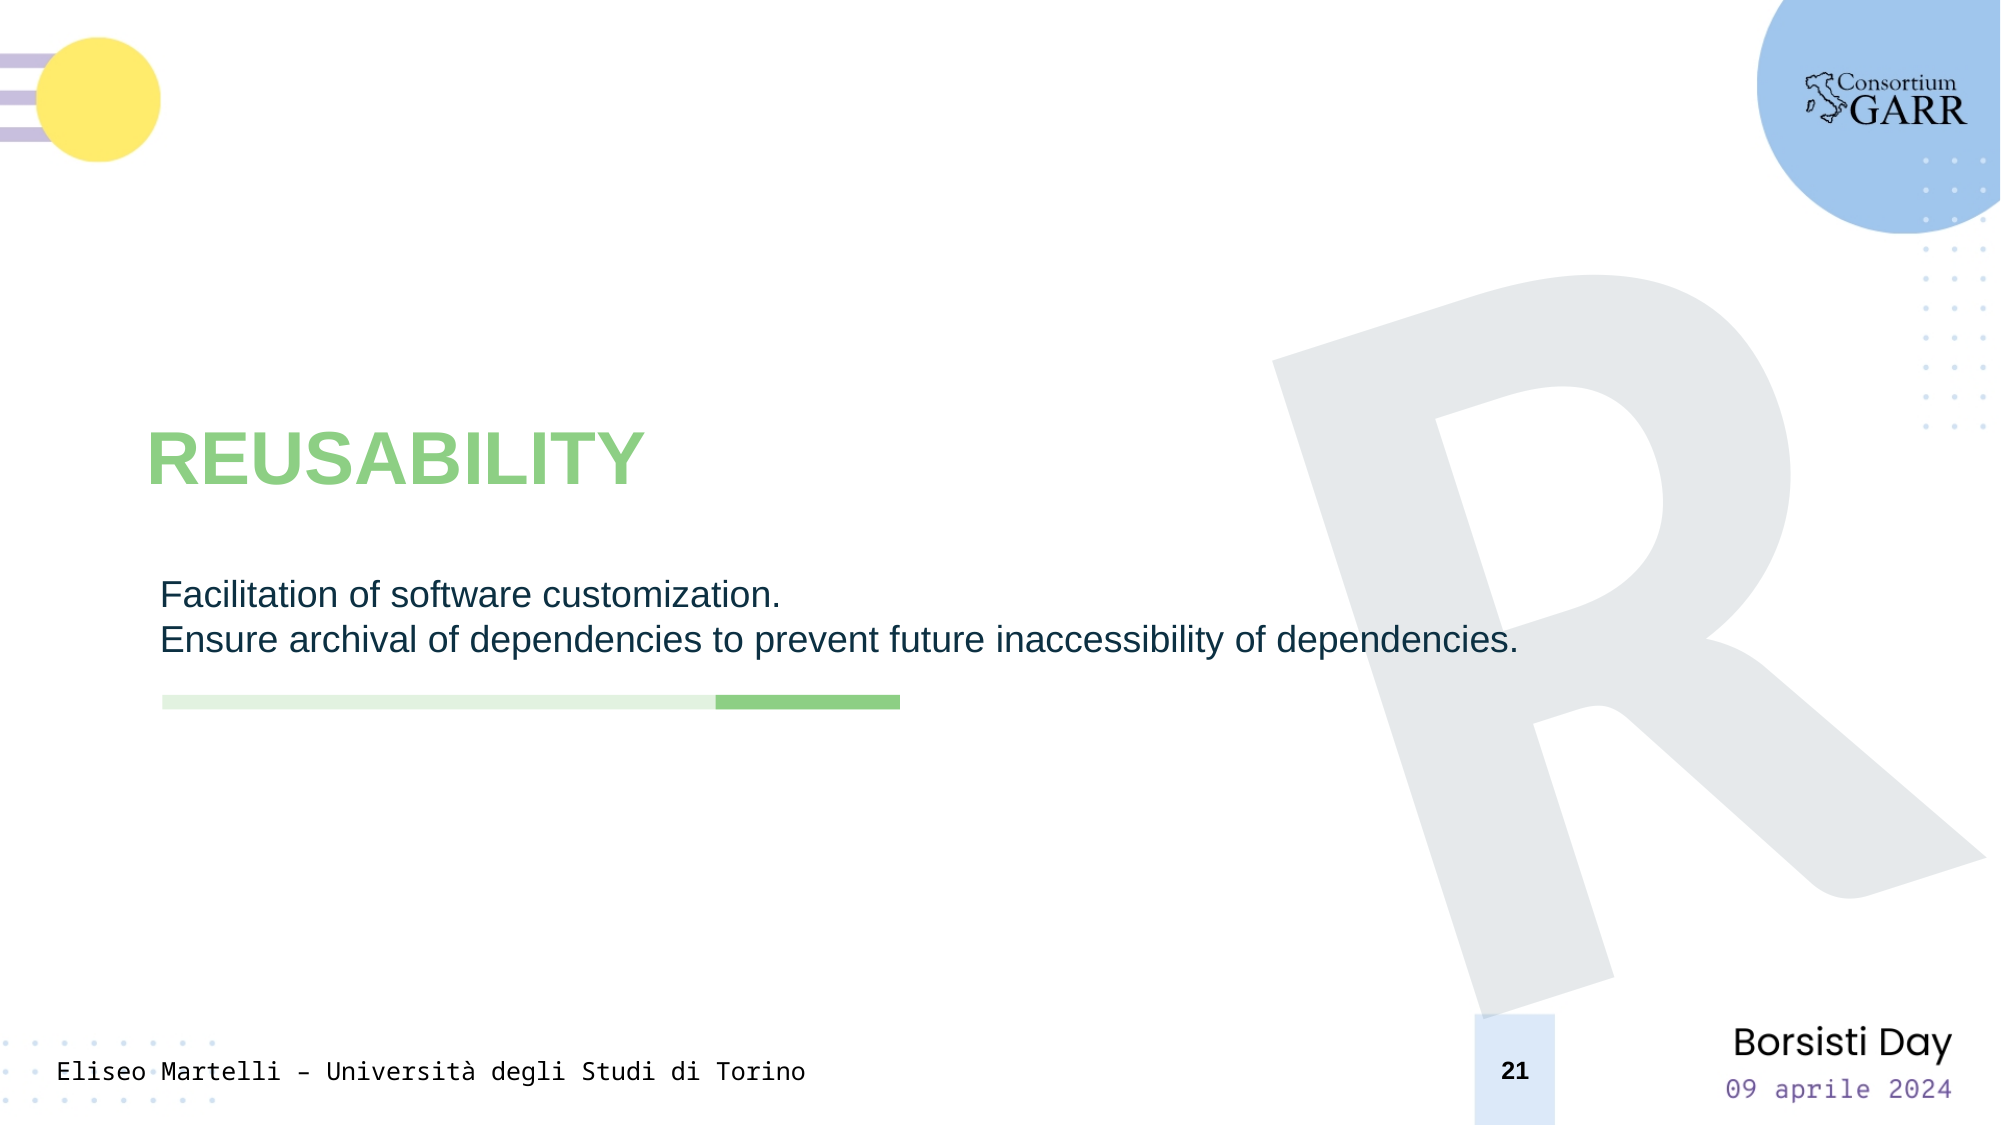

I
R
REUSABILITY
Facilitation of software customization.
Ensure archival of dependencies to prevent future inaccessibility of dependencies.

21
Eliseo Martelli – Università degli Studi di Torino